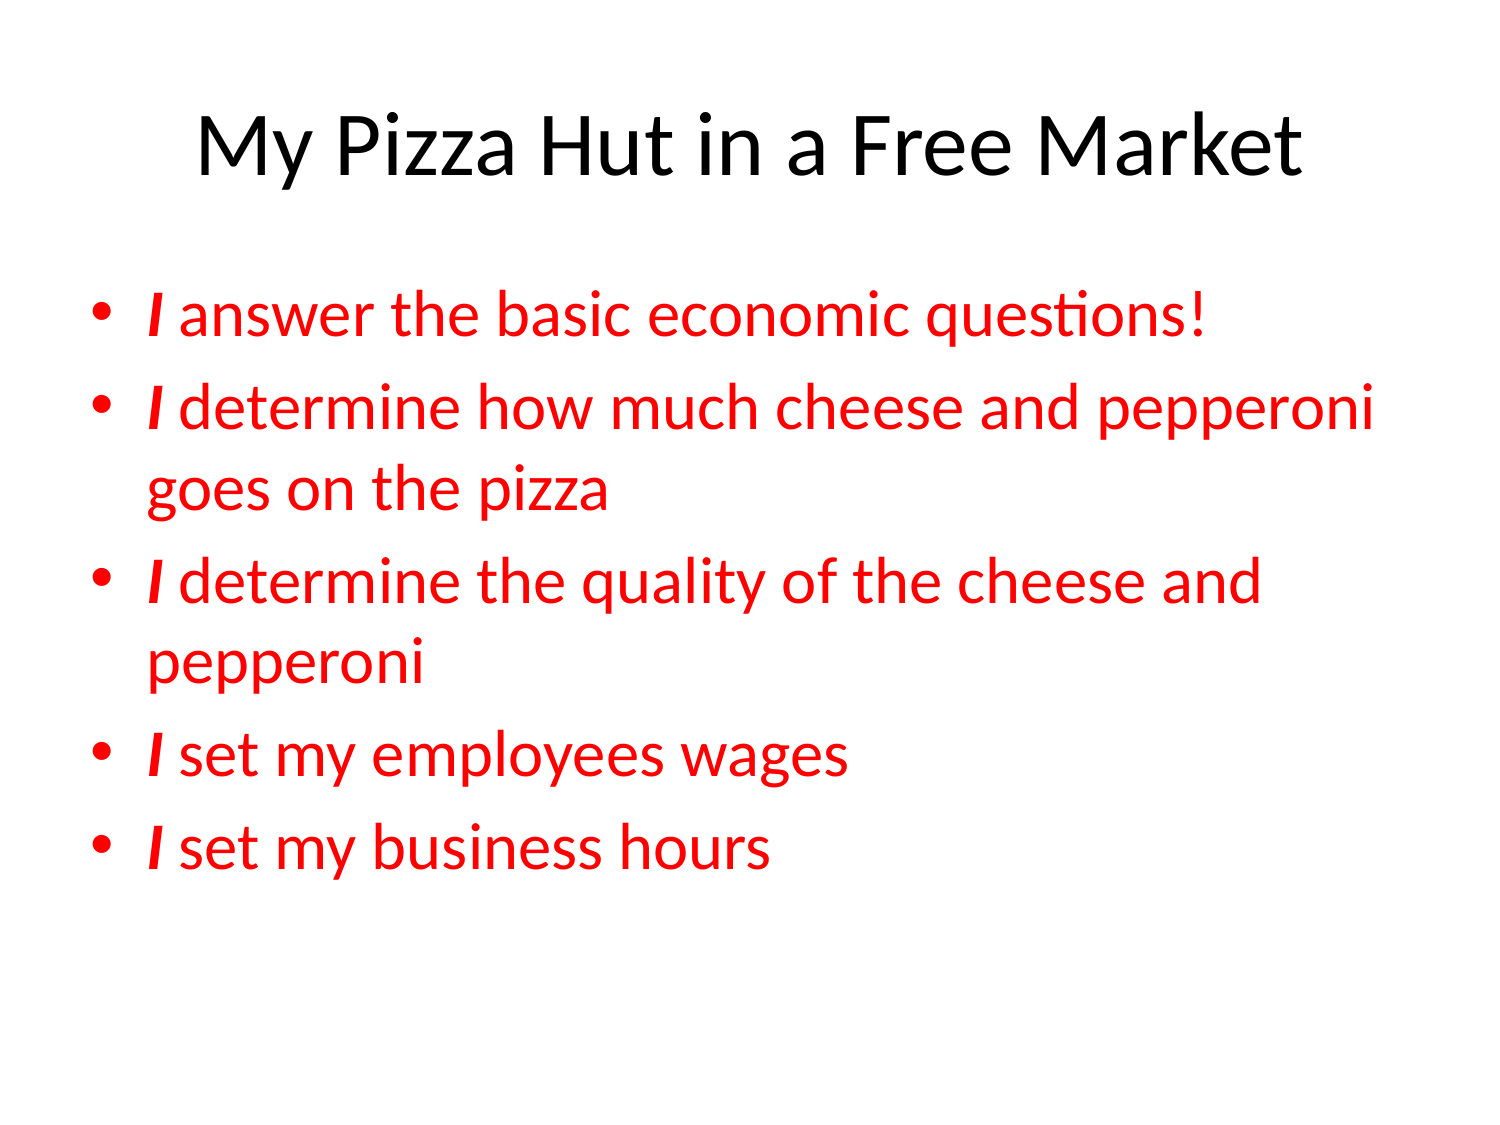

# My Pizza Hut in a Free Market
I answer the basic economic questions!
I determine how much cheese and pepperoni goes on the pizza
I determine the quality of the cheese and pepperoni
I set my employees wages
I set my business hours